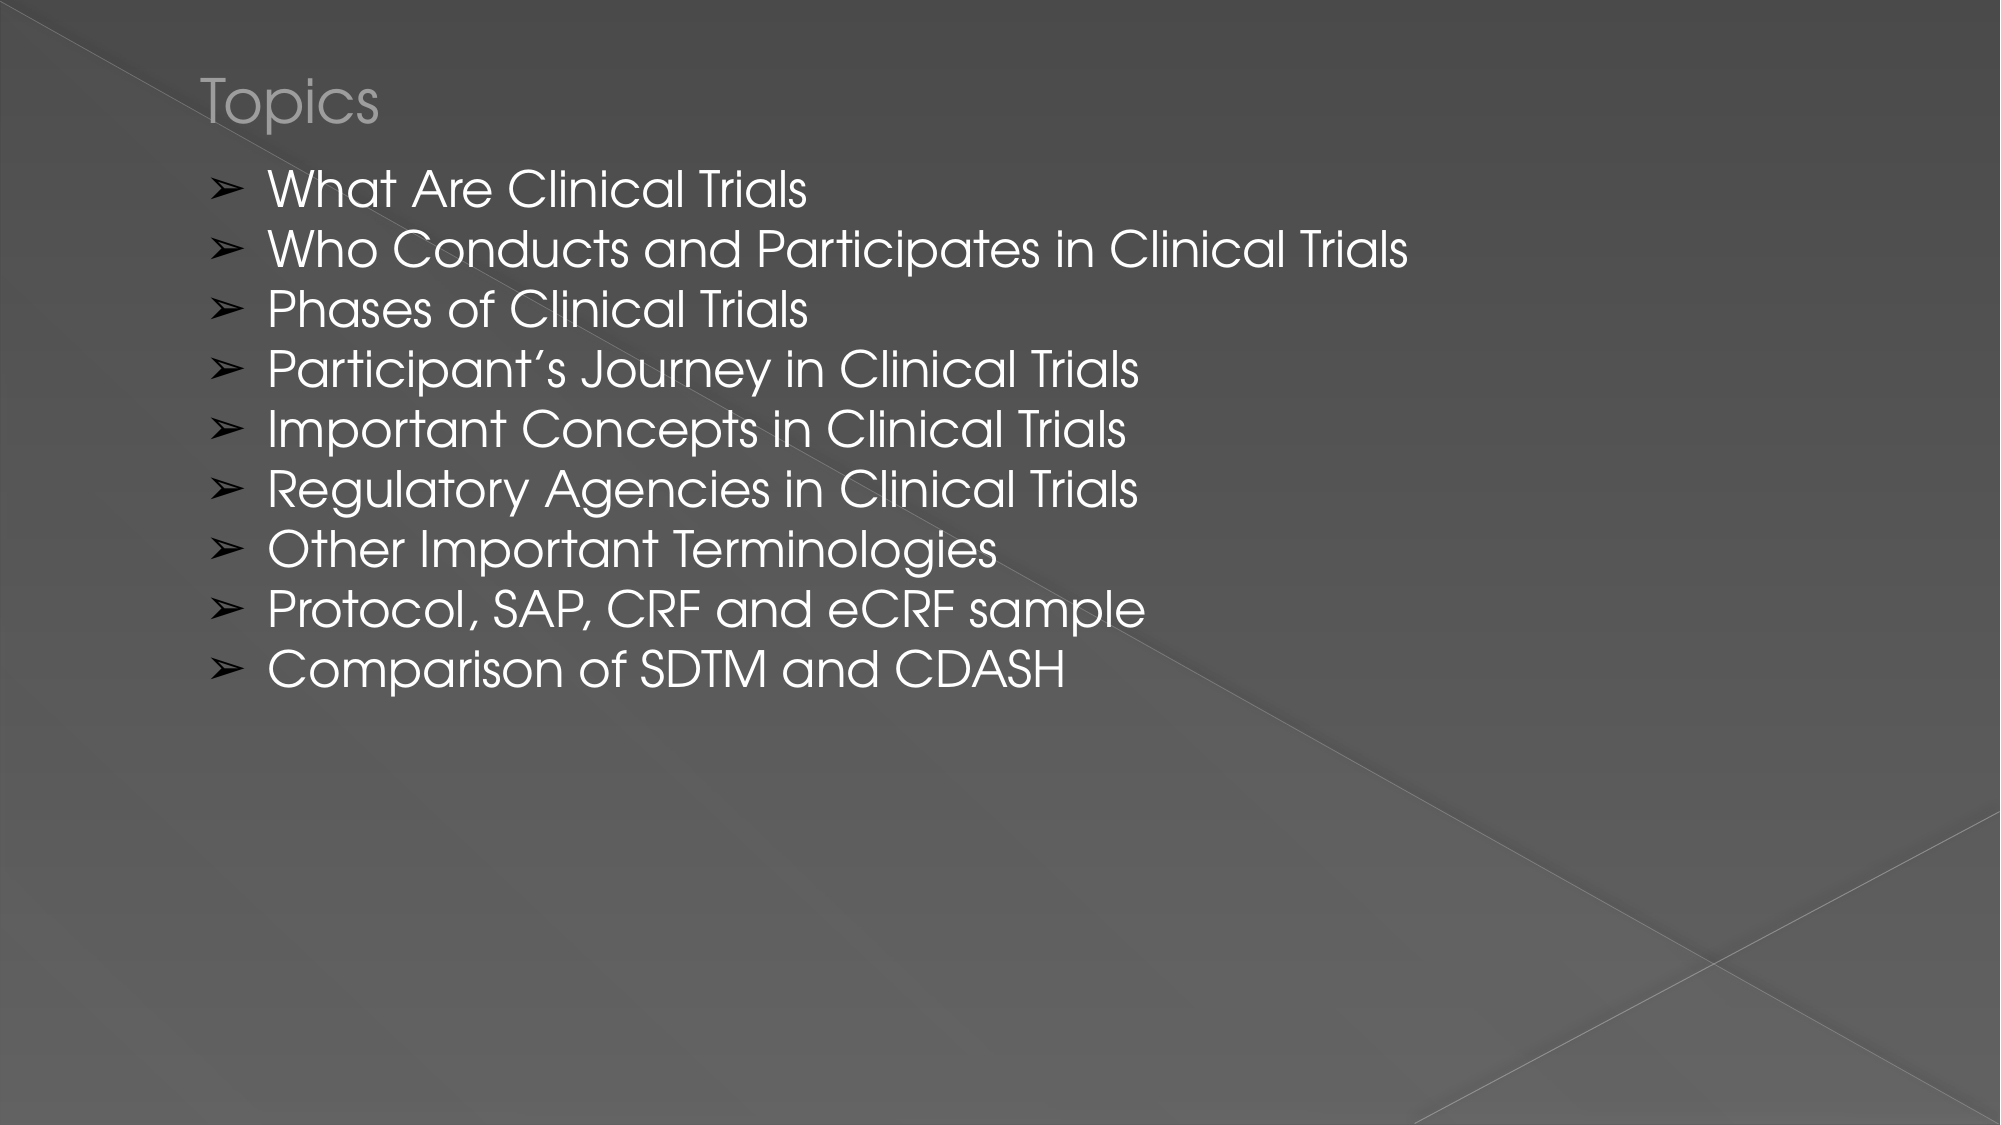

# Topics
What Are Clinical Trials
Who Conducts and Participates in Clinical Trials
Phases of Clinical Trials
Participant’s Journey in Clinical Trials
Important Concepts in Clinical Trials
Regulatory Agencies in Clinical Trials
Other Important Terminologies
Protocol, SAP, CRF and eCRF sample
Comparison of SDTM and CDASH